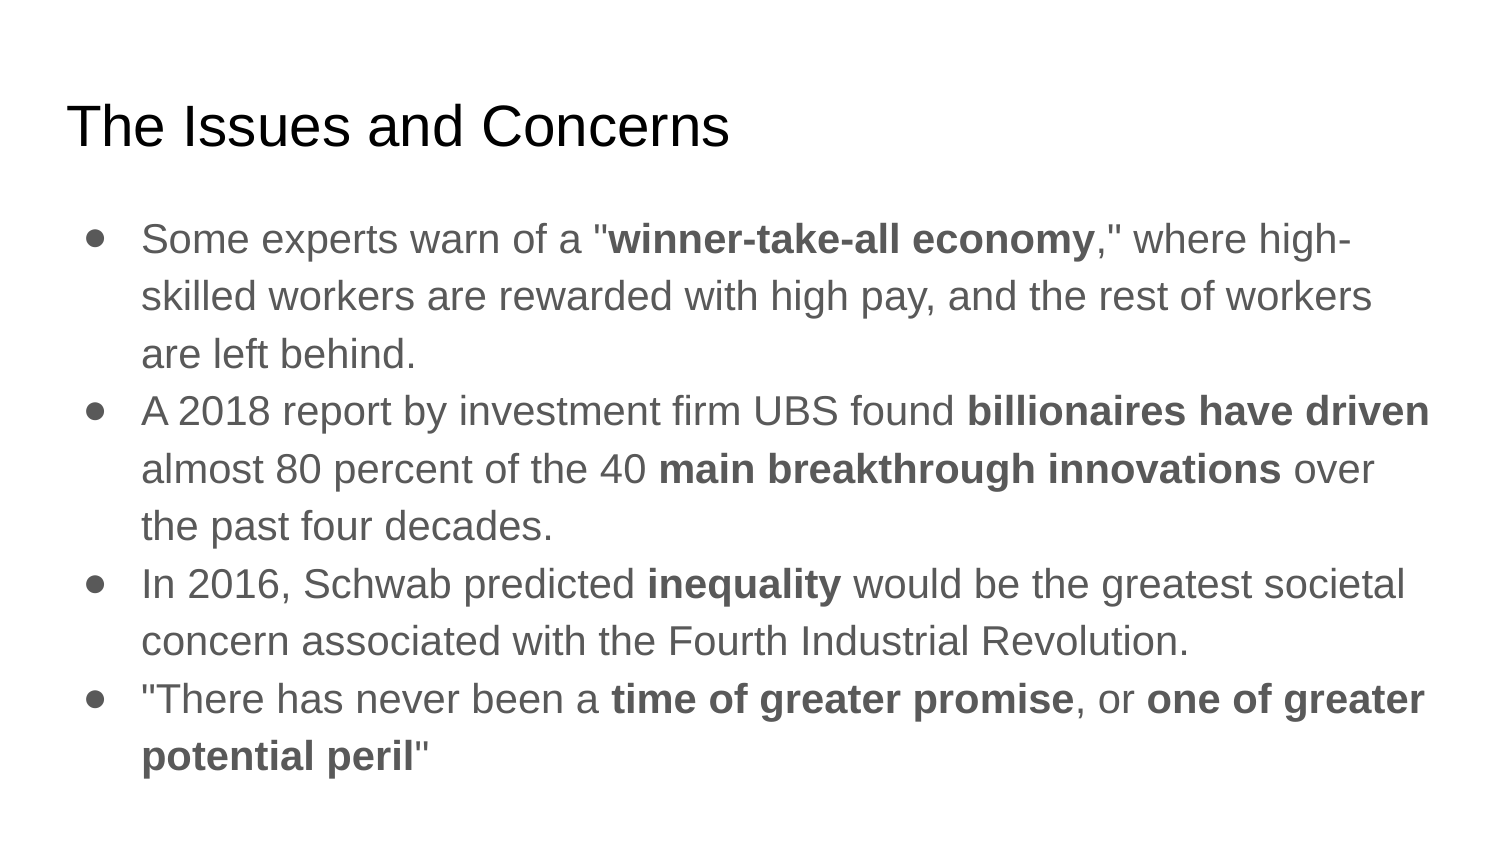

# The Issues and Concerns
Some experts warn of a "winner-take-all economy," where high-skilled workers are rewarded with high pay, and the rest of workers are left behind.
A 2018 report by investment firm UBS found billionaires have driven almost 80 percent of the 40 main breakthrough innovations over the past four decades.
In 2016, Schwab predicted inequality would be the greatest societal concern associated with the Fourth Industrial Revolution.
"There has never been a time of greater promise, or one of greater potential peril"